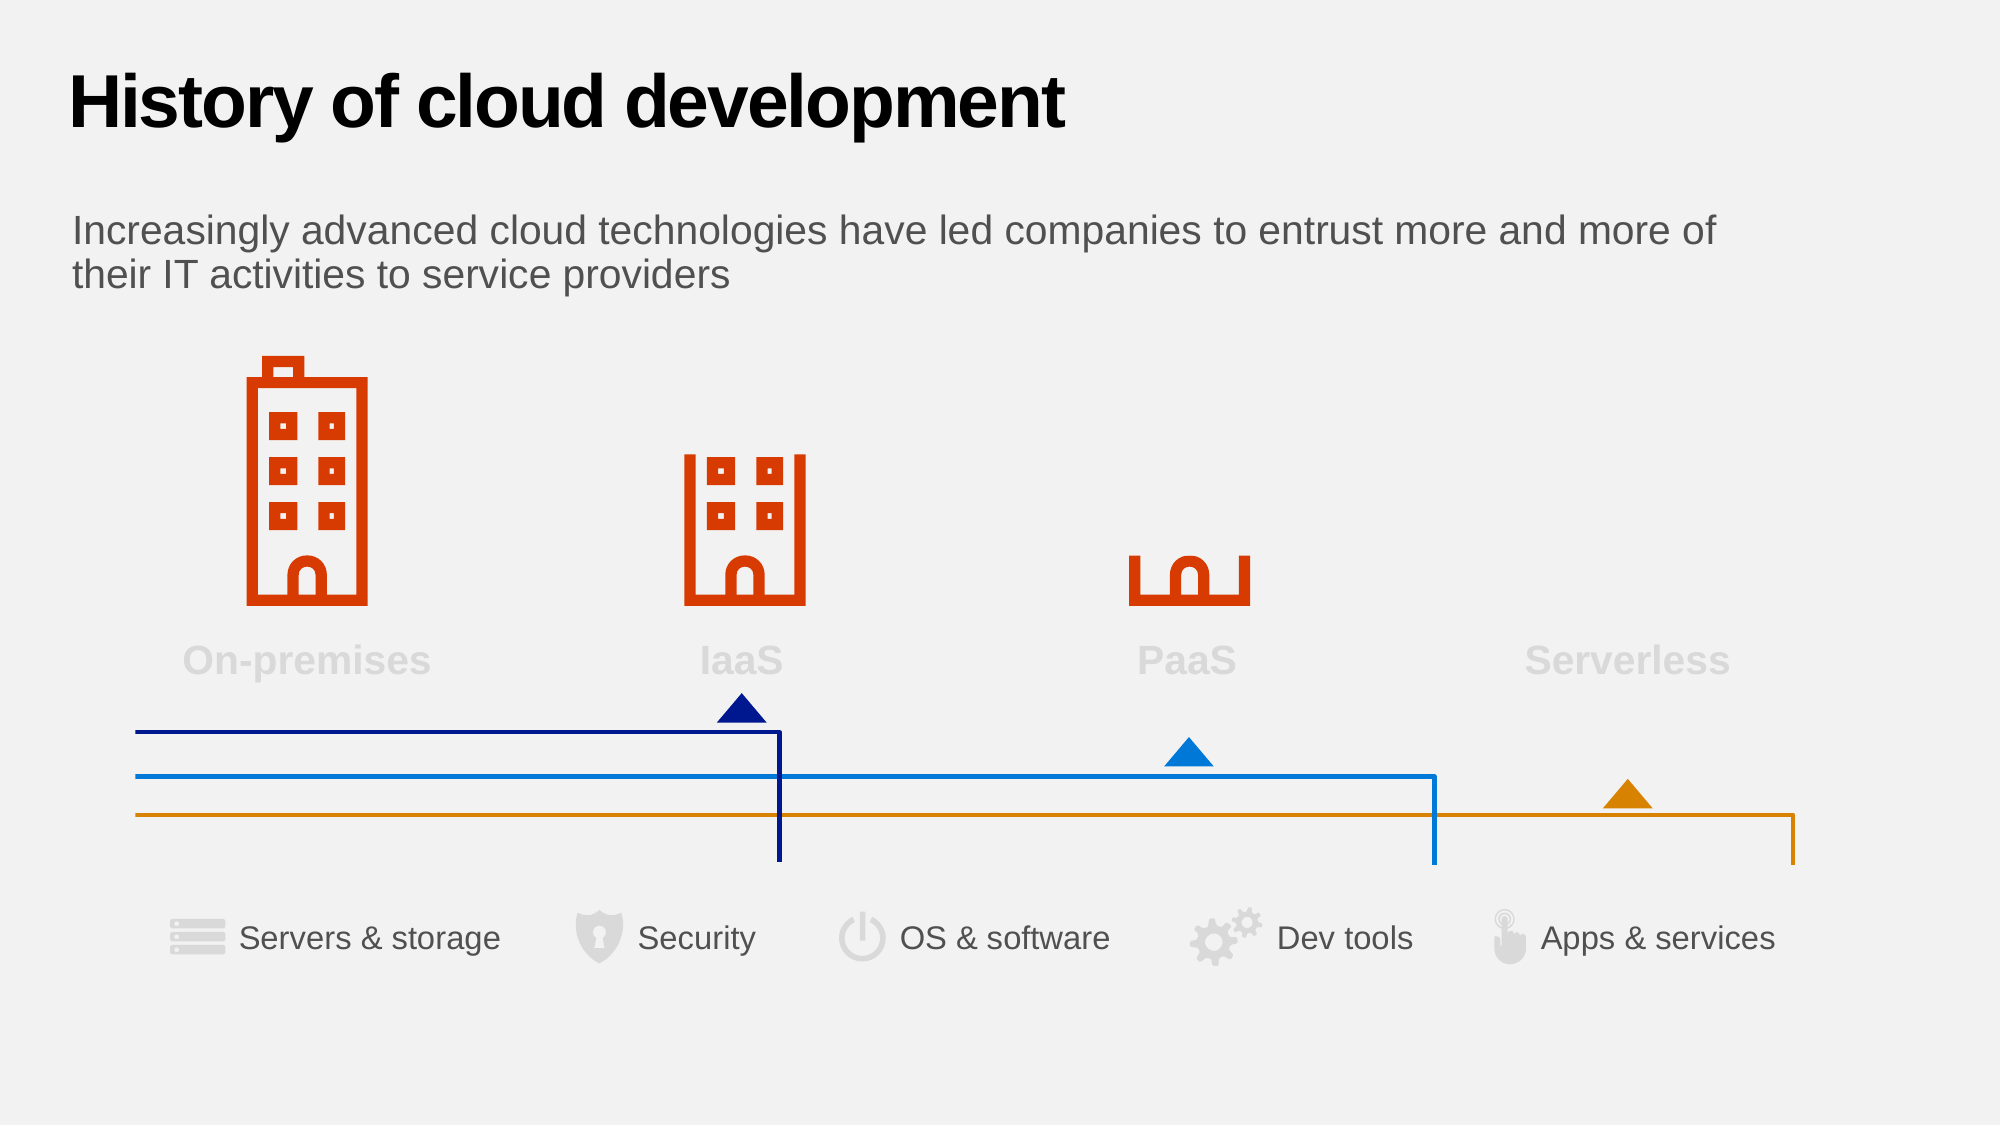

# History of cloud development
Increasingly advanced cloud technologies have led companies to entrust more and more of their IT activities to service providers

On-premises
IaaS
PaaS
Serverless

Servers & storage
Security
OS & software
Dev tools
Apps & services